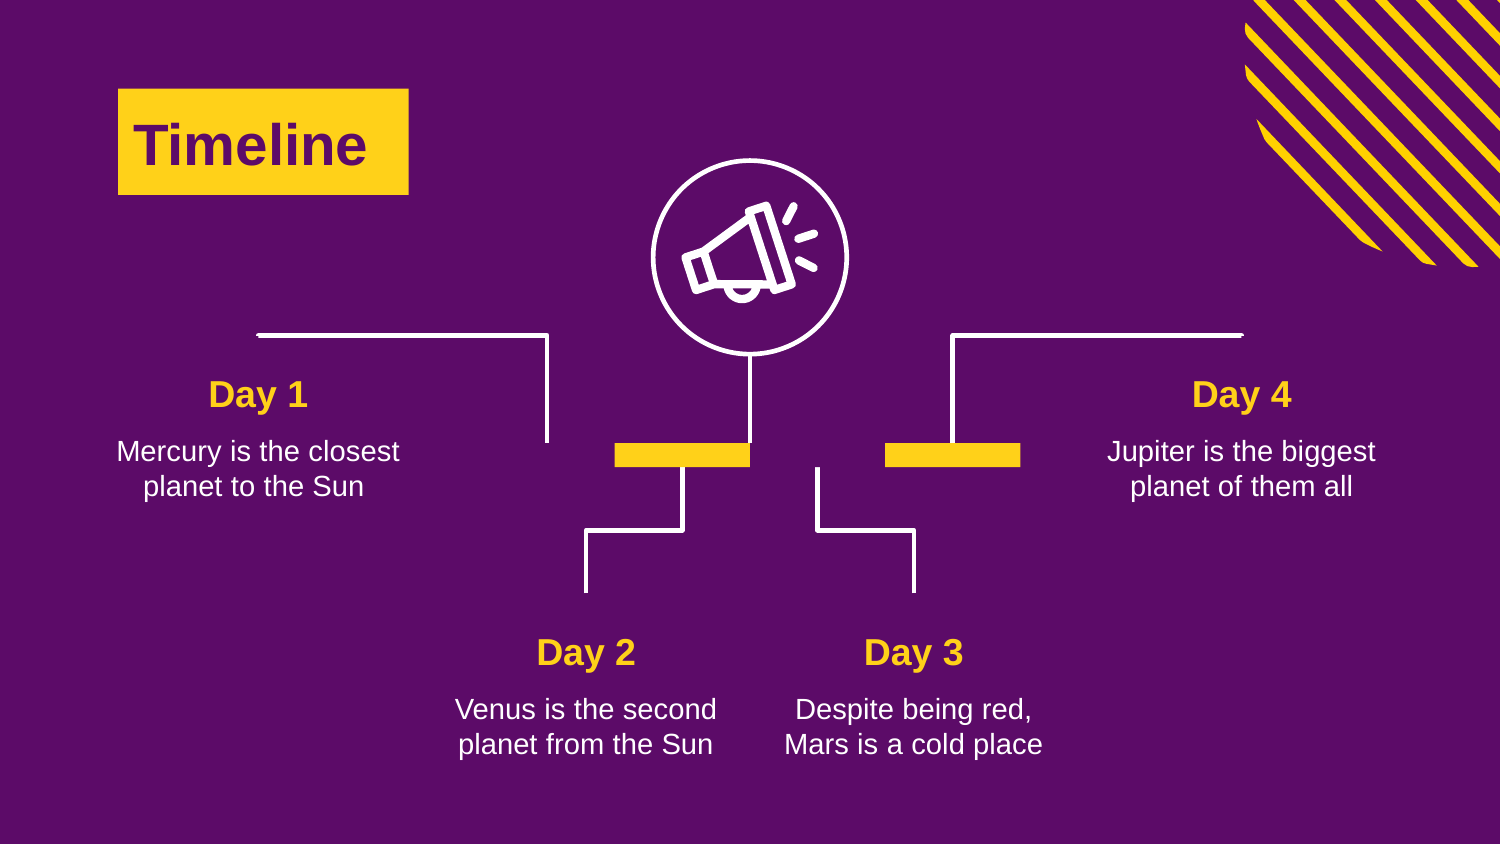

# Timeline

Day 1
Day 4
Mercury is the closest planet to the Sun
Jupiter is the biggest planet of them all

Day 2
Day 3
Venus is the second planet from the Sun
Despite being red, Mars is a cold place